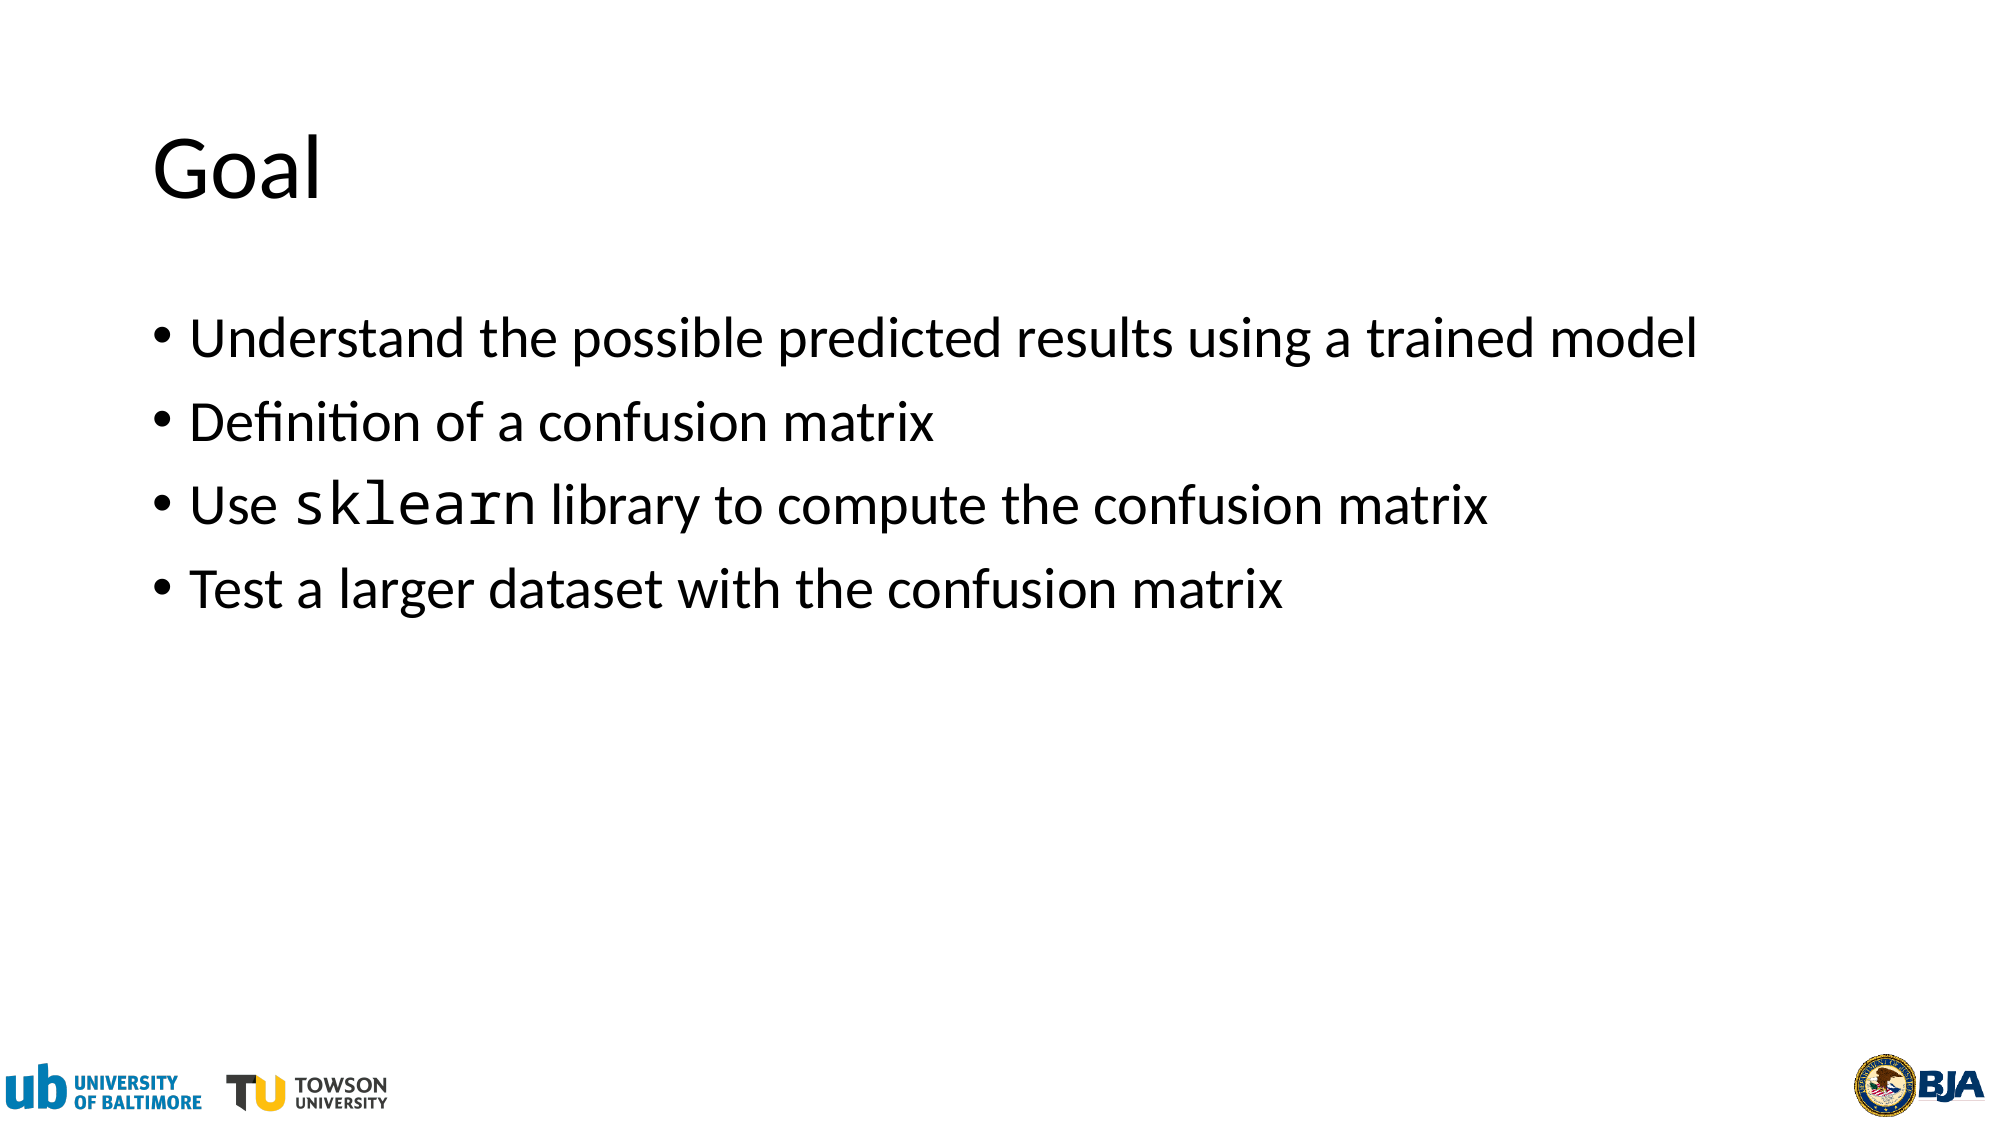

# Goal
Understand the possible predicted results using a trained model
Definition of a confusion matrix
Use sklearn library to compute the confusion matrix
Test a larger dataset with the confusion matrix